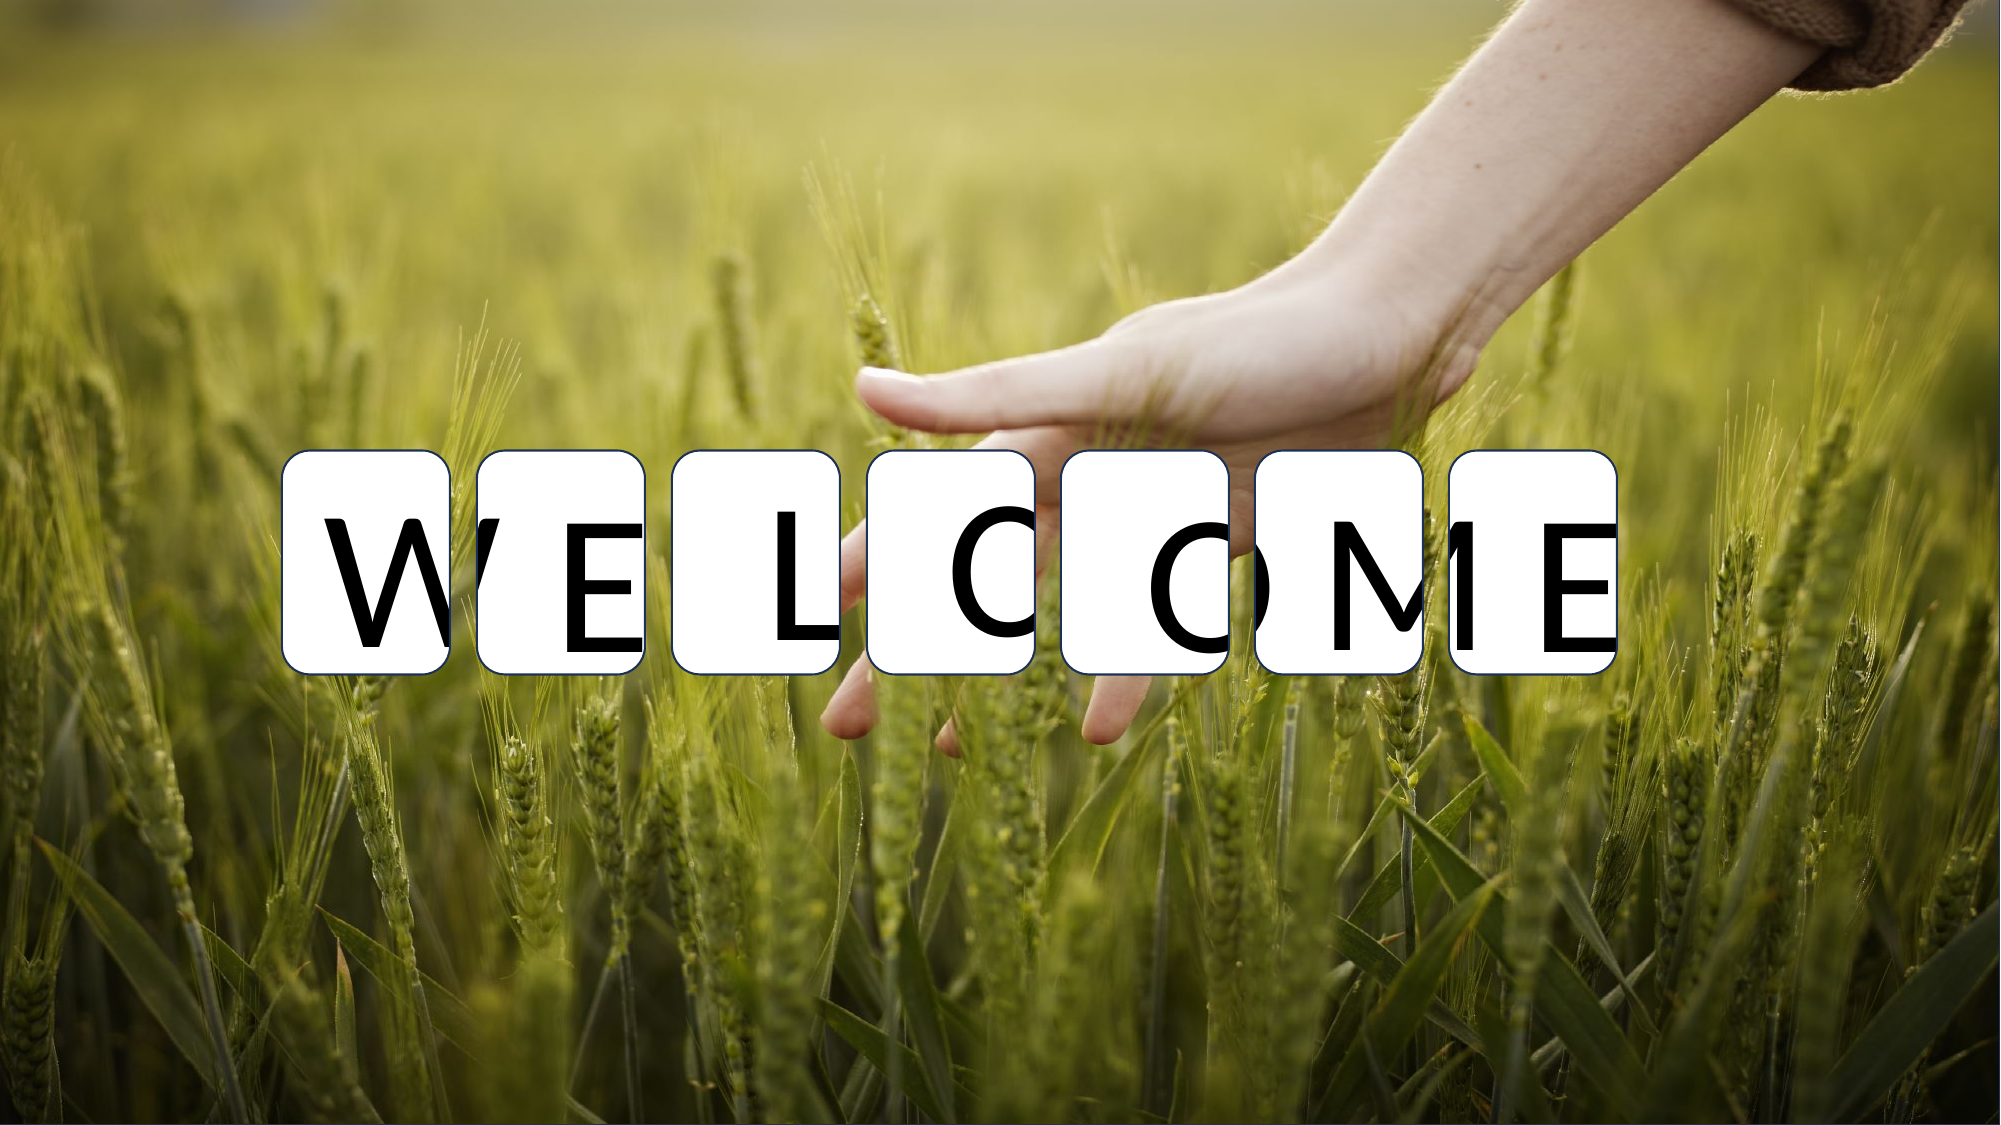

W
L
C
O
mE

W
L
C
O
mE

W
L
C
O
M

W
L
C
O
mE

W
L
C
O
mE

W
L
C
O
mE

W
L
C
O
mE